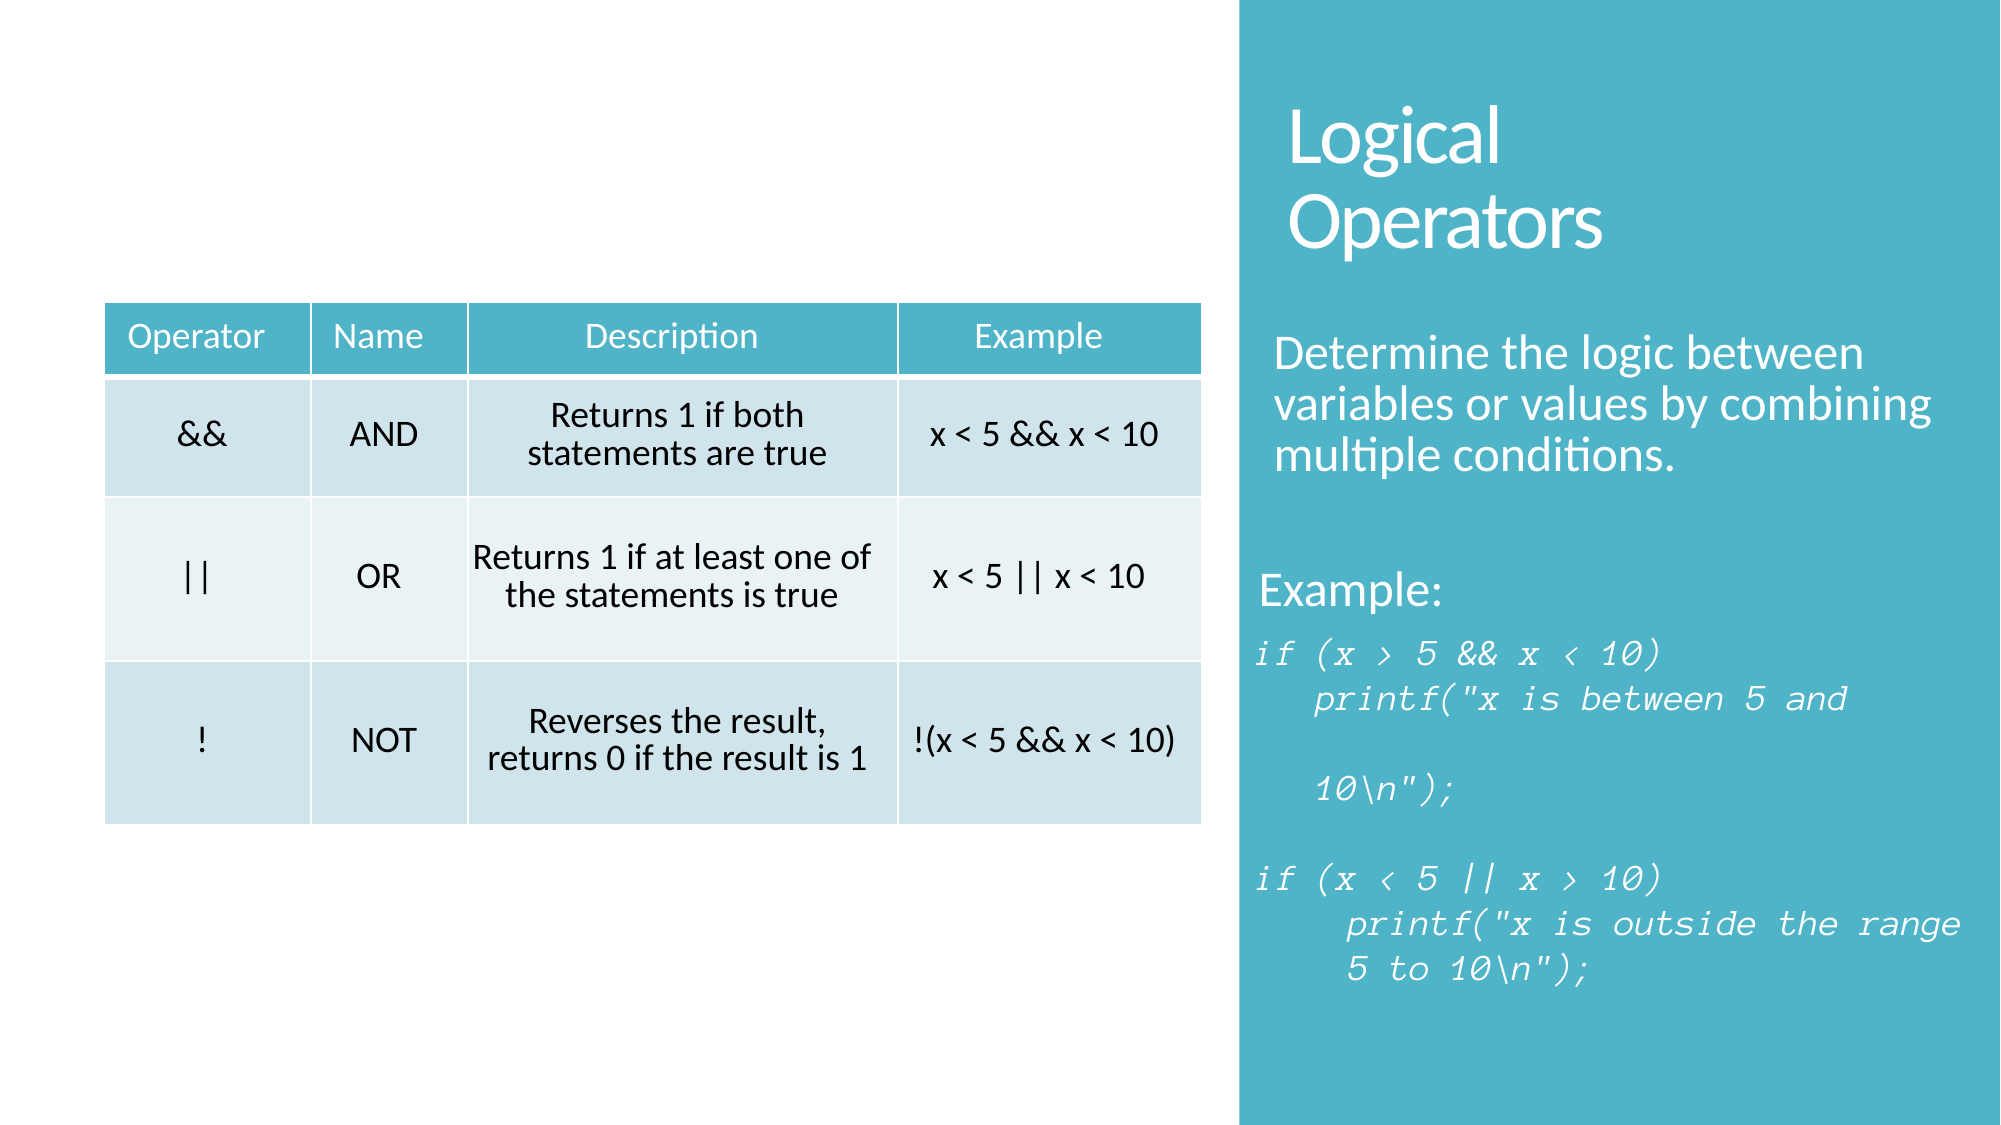

# Logical Operators

| Operator | Name | Description | Example |
| --- | --- | --- | --- |
| && | AND | Returns 1 if both statements are true | x < 5 && x < 10 |
| || | OR | Returns 1 if at least one of the statements is true | x < 5 || x < 10 |
| ! | NOT | Reverses the result, returns 0 if the result is 1 | !(x < 5 && x < 10) |
Determine the logic between variables or values by combining multiple conditions.

Example:

if (x > 5 && x < 10)
   printf("x is between 5 and
   10\n");

if (x < 5 || x > 10)
 printf("x is outside the range  5 to 10\n");